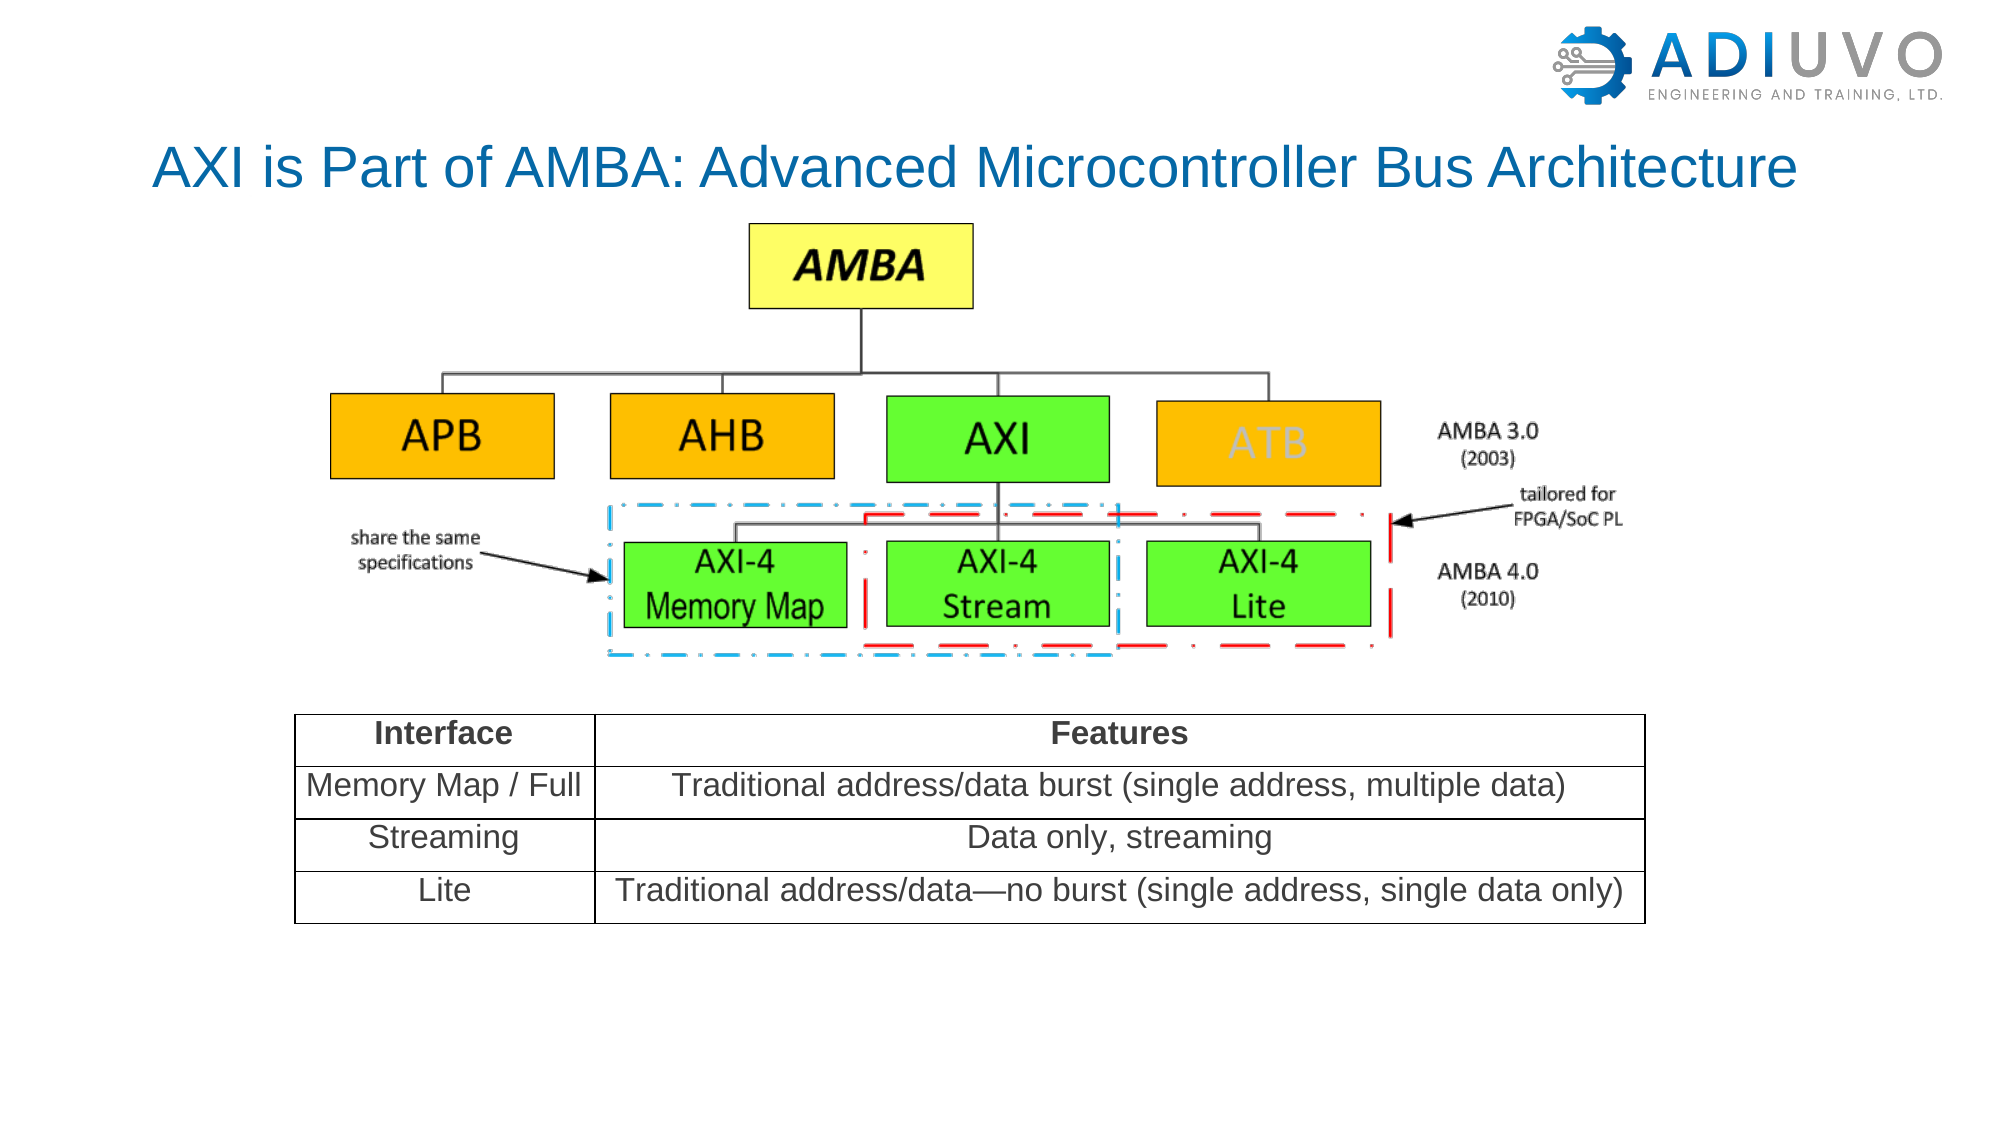

# AXI is Part of AMBA: Advanced Microcontroller Bus Architecture

1
- 1
2

| Interface | Features |
| --- | --- |
| Memory Map / Full | Traditional address/data burst (single address, multiple data) |
| Streaming | Data only, streaming |
| Lite | Traditional address/data—no burst (single address, single data only) |